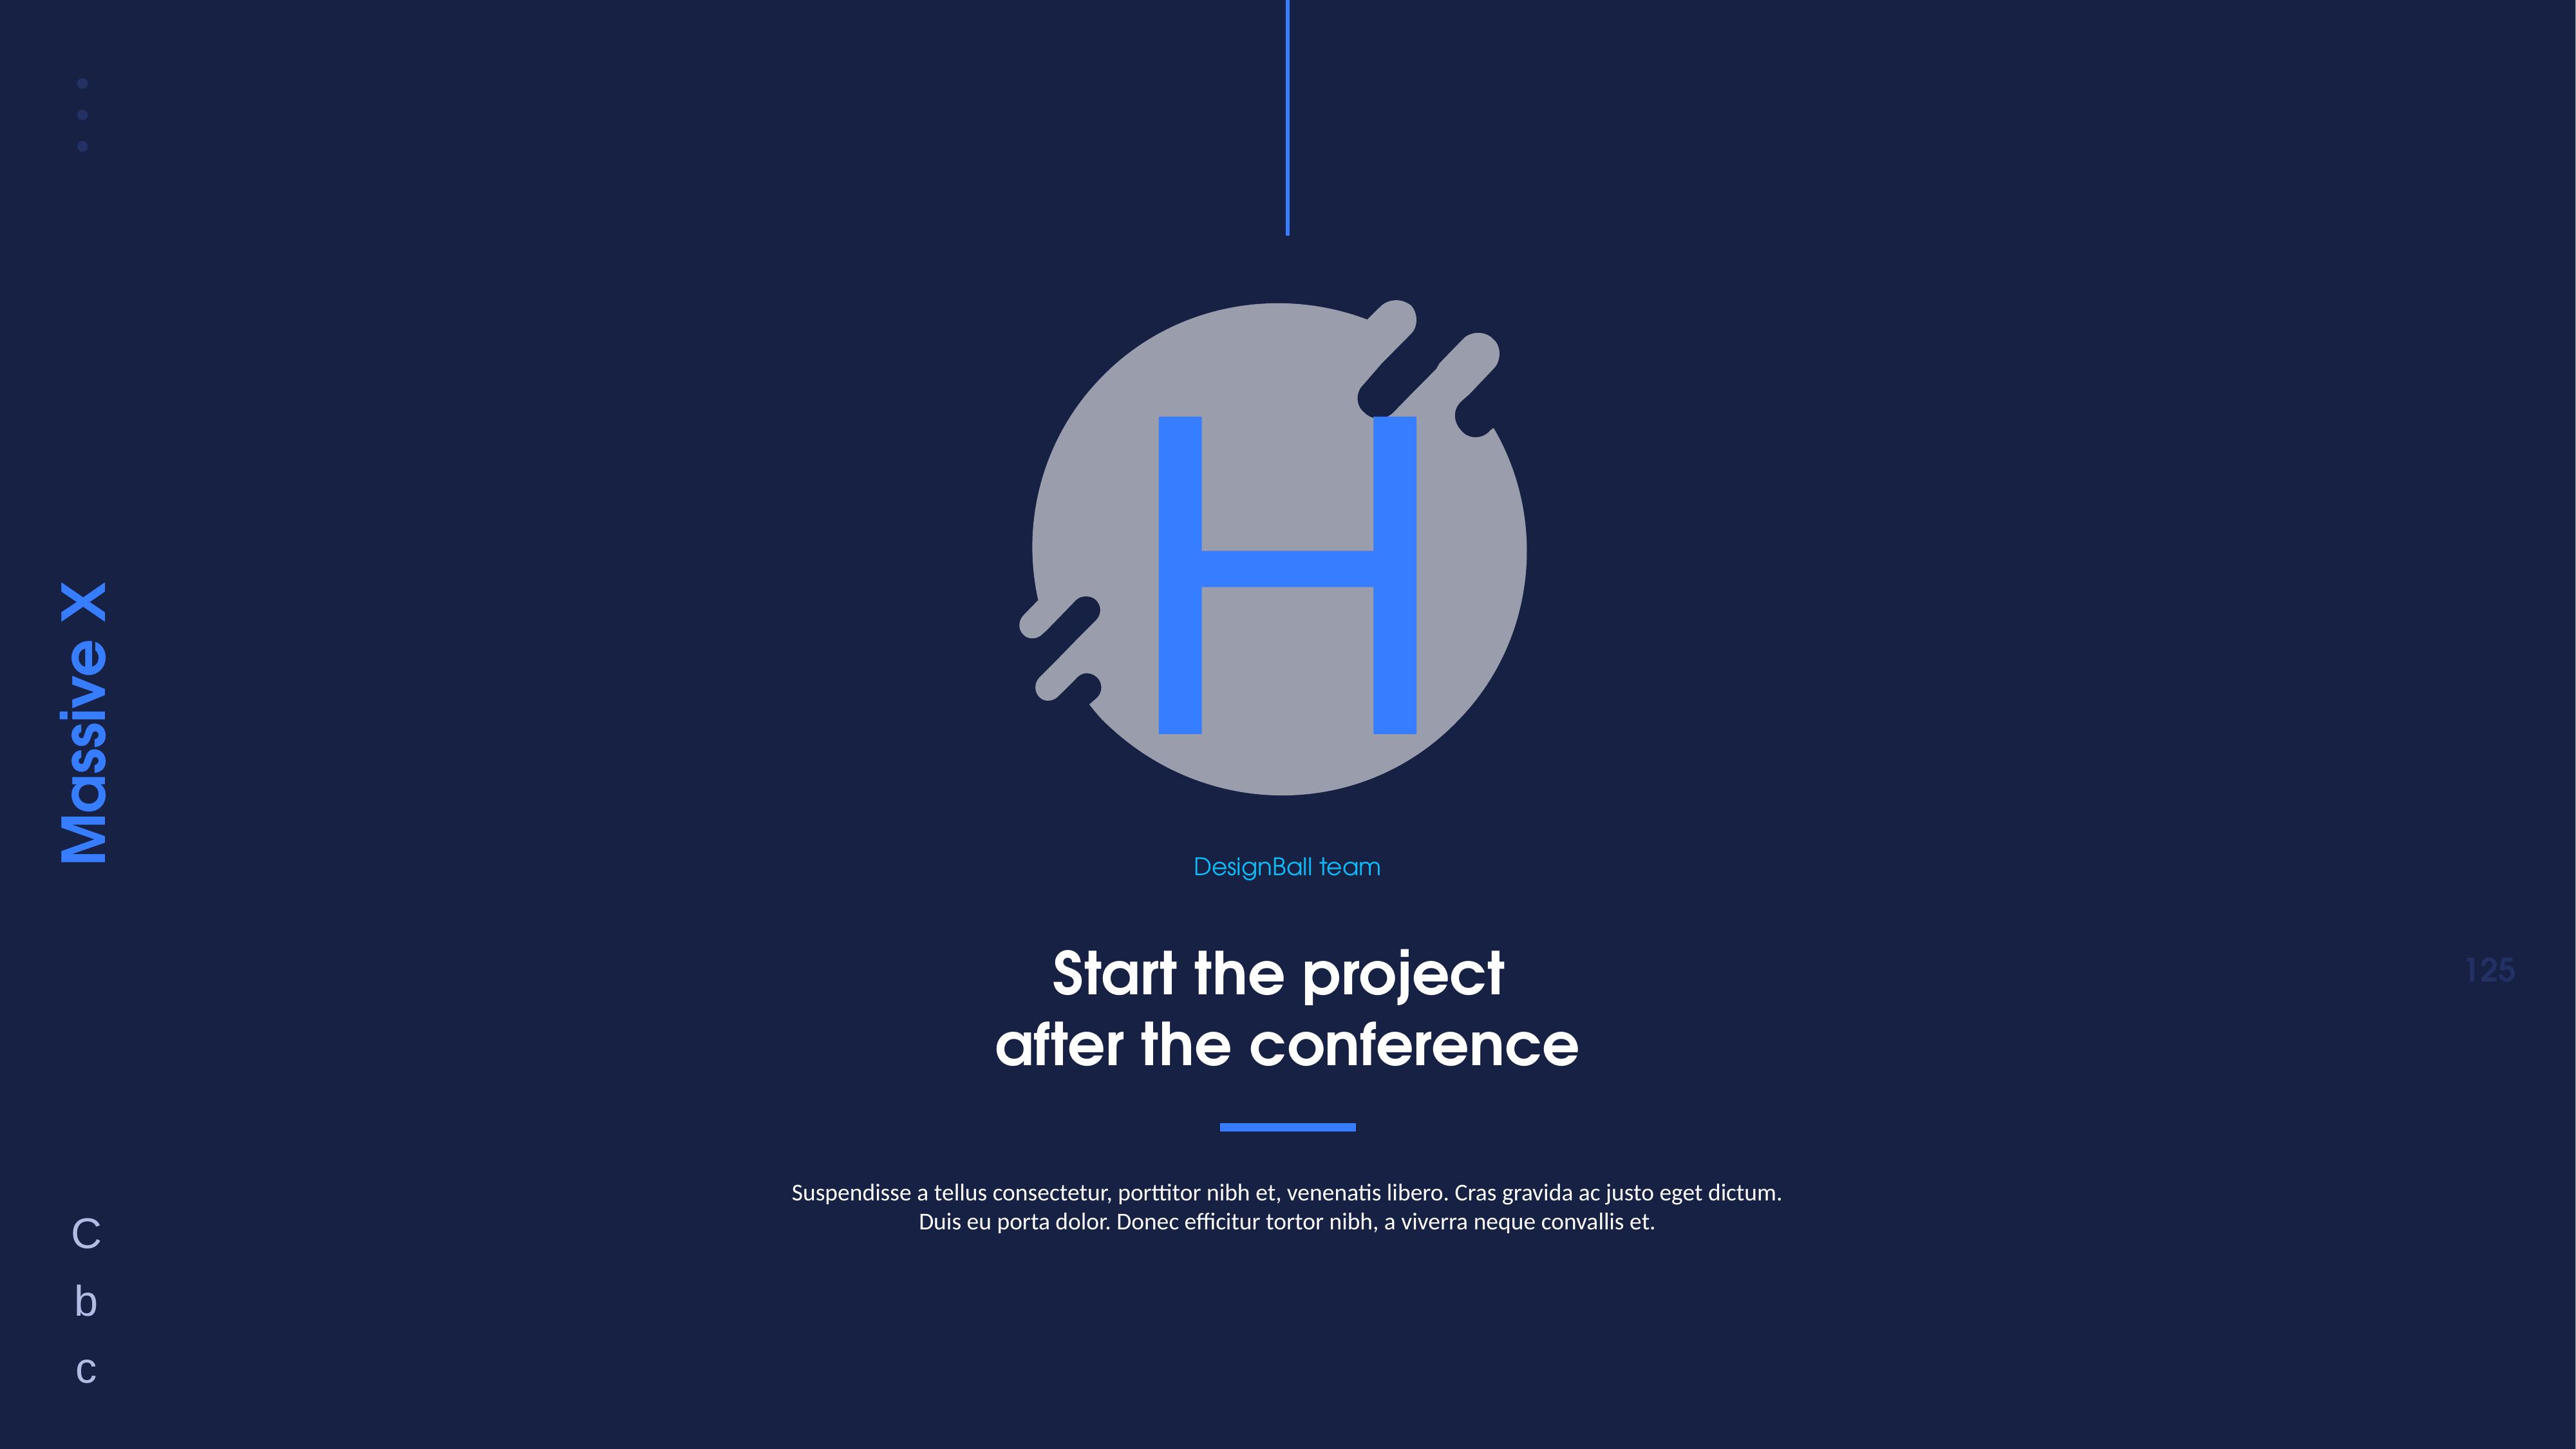

H

DesignBall team
Start the project
after the conference
Suspendisse a tellus consectetur, porttitor nibh et, venenatis libero. Cras gravida ac justo eget dictum. Duis eu porta dolor. Donec efficitur tortor nibh, a viverra neque convallis et.